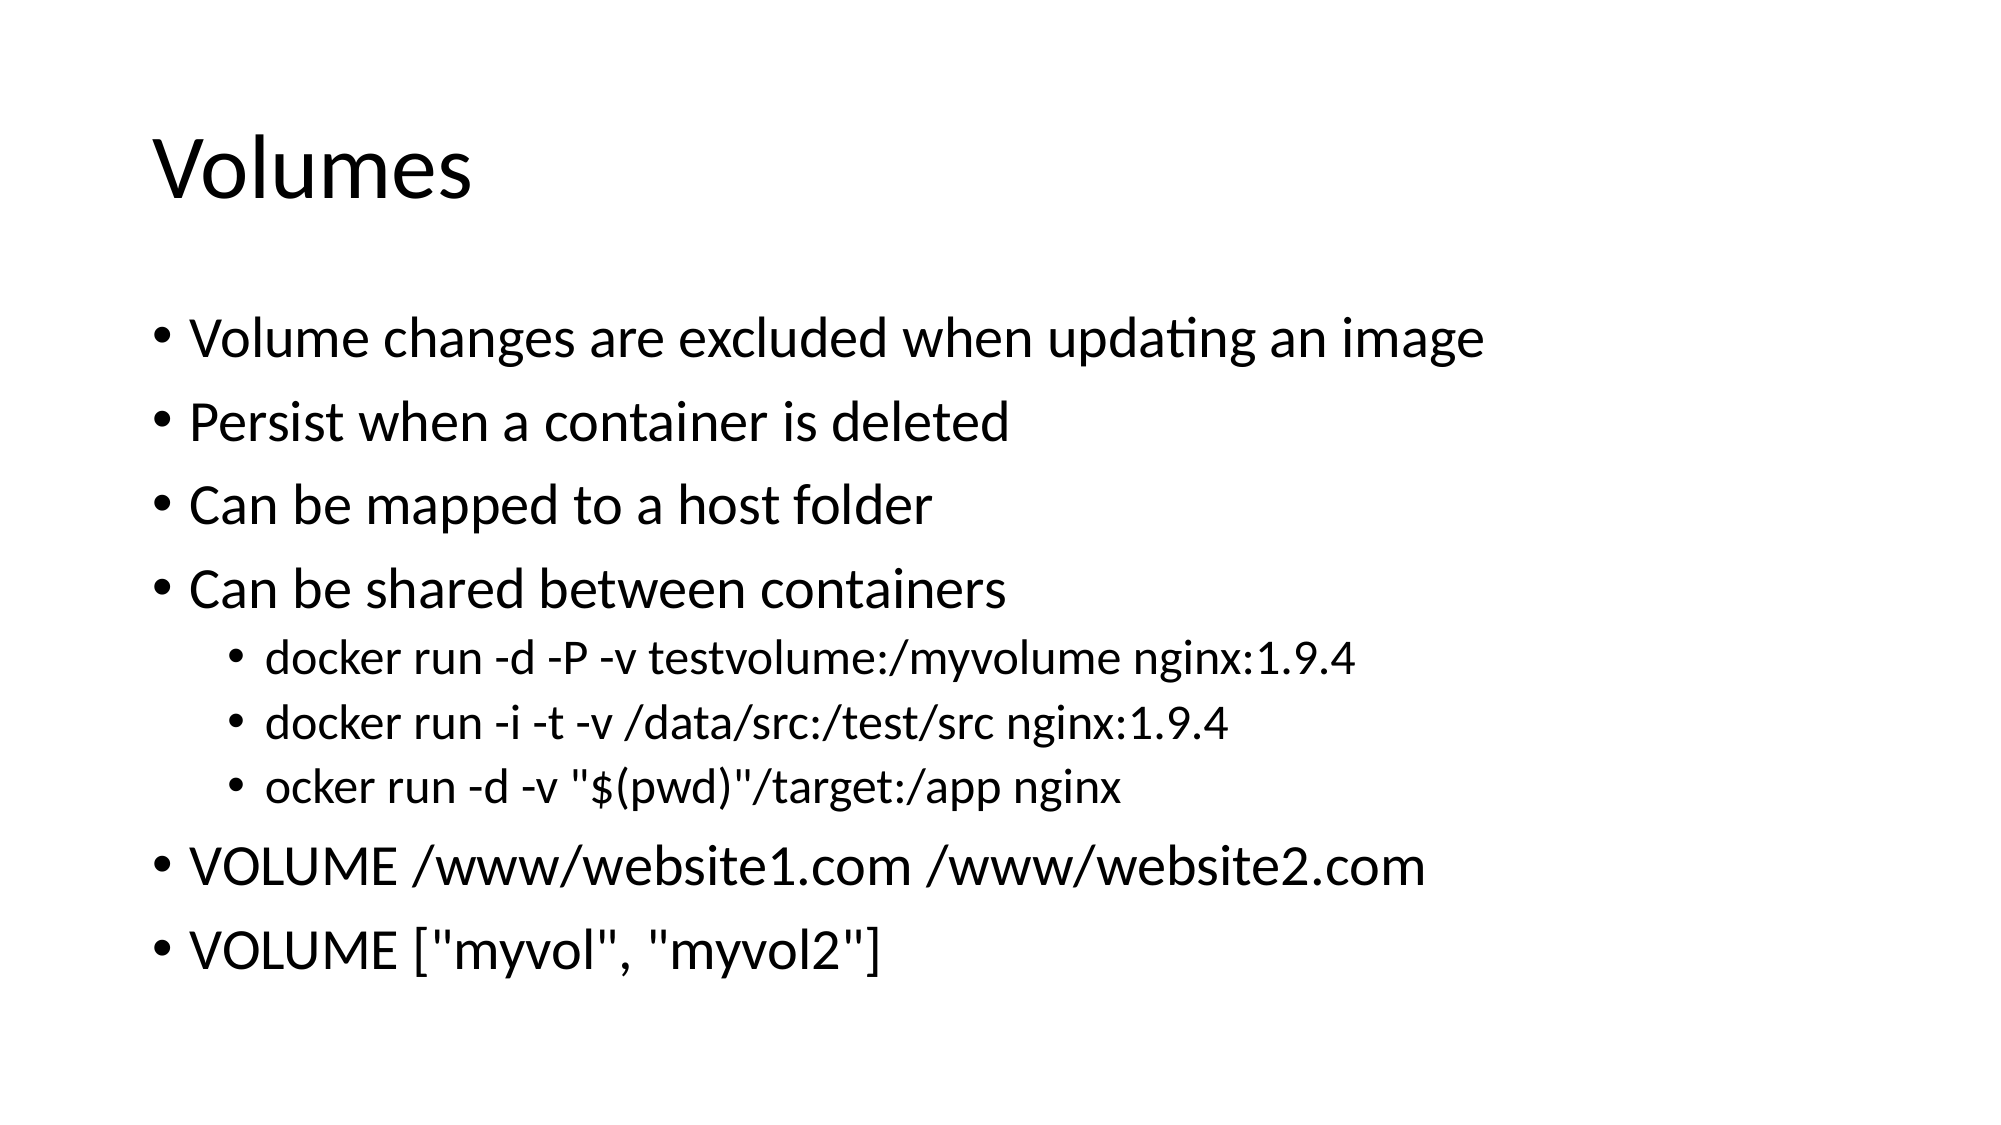

# Volumes
Volume changes are excluded when updating an image
Persist when a container is deleted
Can be mapped to a host folder
Can be shared between containers
docker run -d -P -v testvolume:/myvolume nginx:1.9.4
docker run -i -t -v /data/src:/test/src nginx:1.9.4
ocker run -d -v "$(pwd)"/target:/app nginx
VOLUME /www/website1.com /www/website2.com
VOLUME ["myvol", "myvol2"]